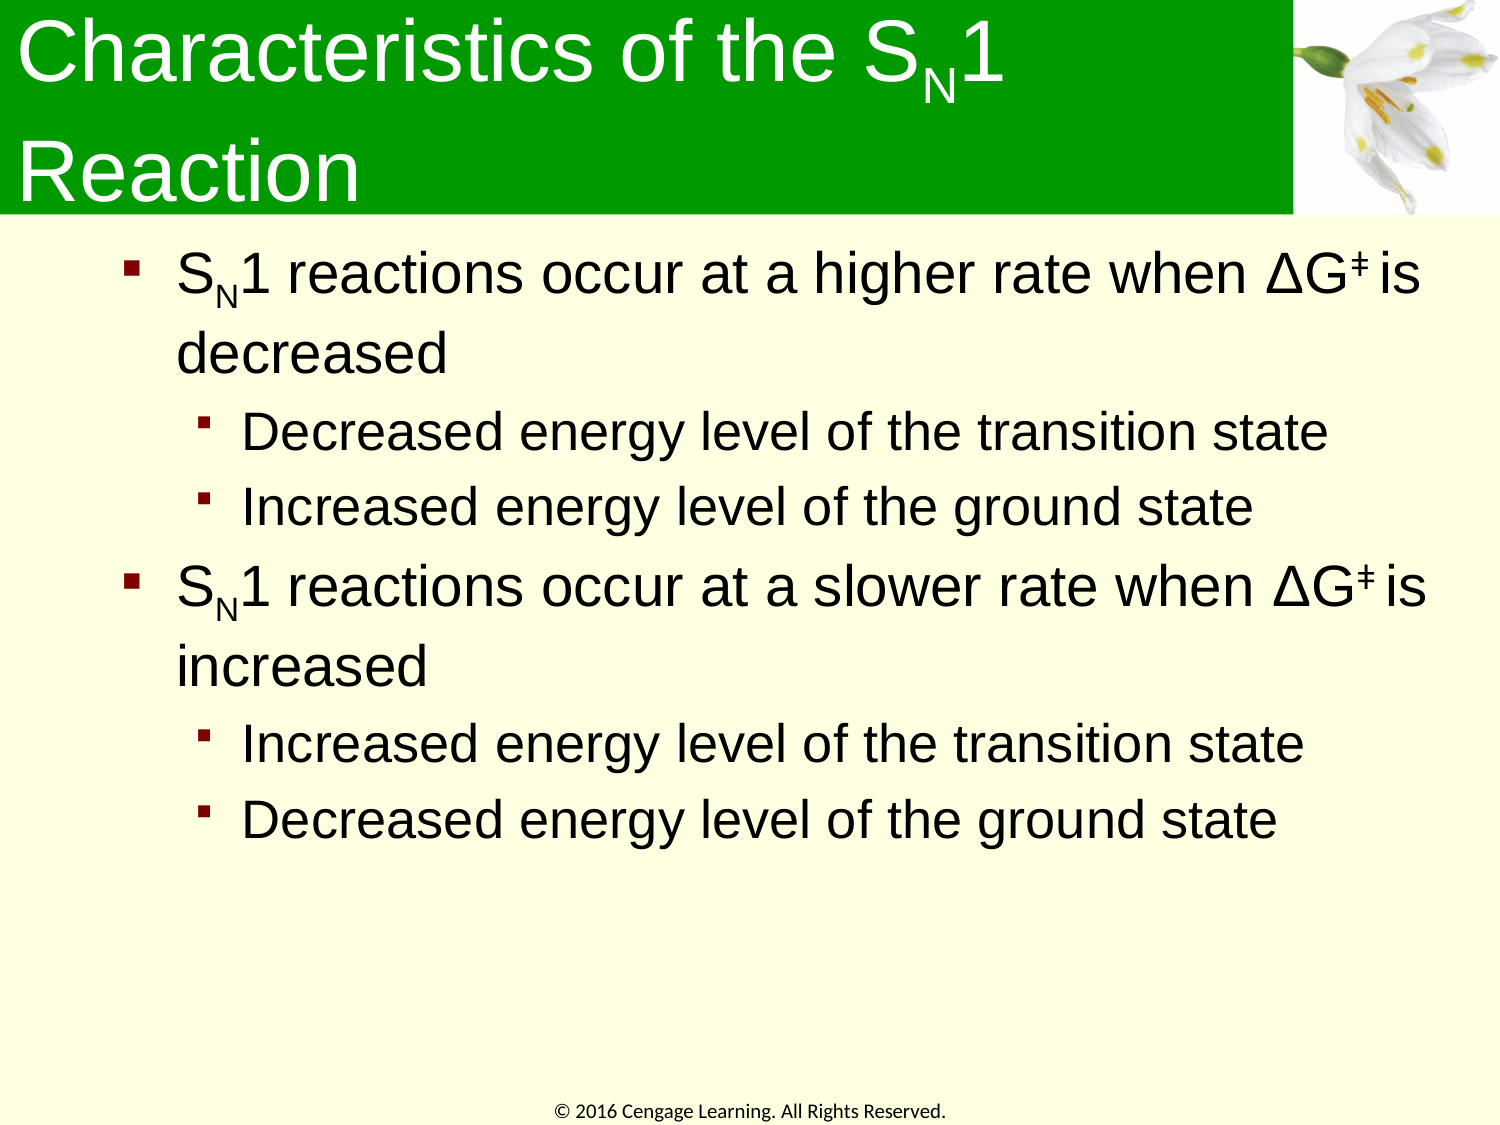

# Characteristics of the SN1 Reaction
SN1 reactions occur at a higher rate when ΔGǂ is decreased
Decreased energy level of the transition state
Increased energy level of the ground state
SN1 reactions occur at a slower rate when ΔGǂ is increased
Increased energy level of the transition state
Decreased energy level of the ground state